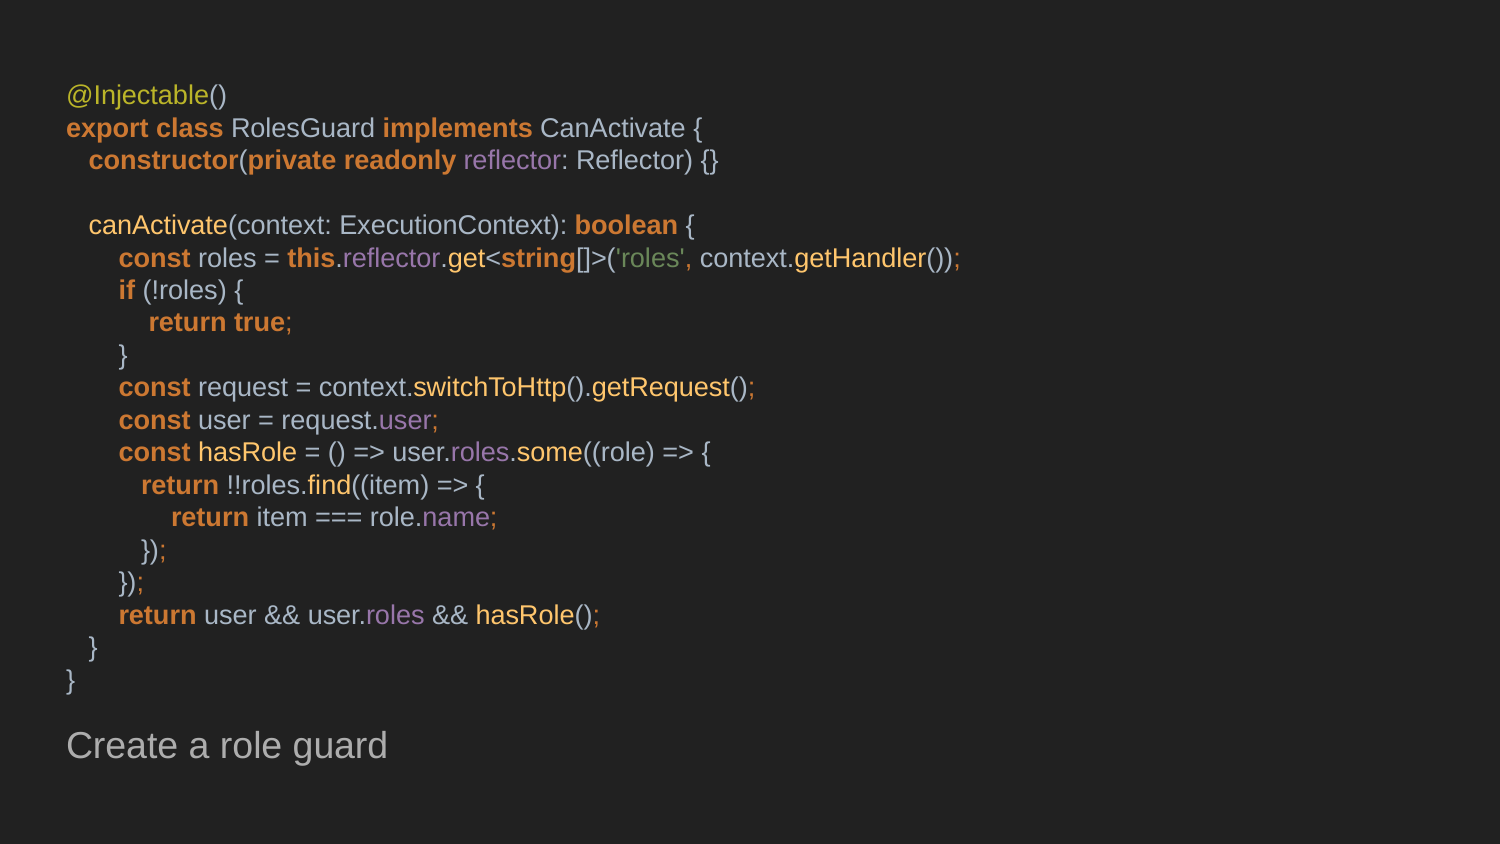

@Injectable()
export class RolesGuard implements CanActivate {
   constructor(private readonly reflector: Reflector) {}

   canActivate(context: ExecutionContext): boolean {
       const roles = this.reflector.get<string[]>('roles', context.getHandler());
       if (!roles) {
           return true;
       }
       const request = context.switchToHttp().getRequest();
       const user = request.user;
       const hasRole = () => user.roles.some((role) => {
          return !!roles.find((item) => {
              return item === role.name;
          });
       });
       return user && user.roles && hasRole();
   }
}
Create a role guard